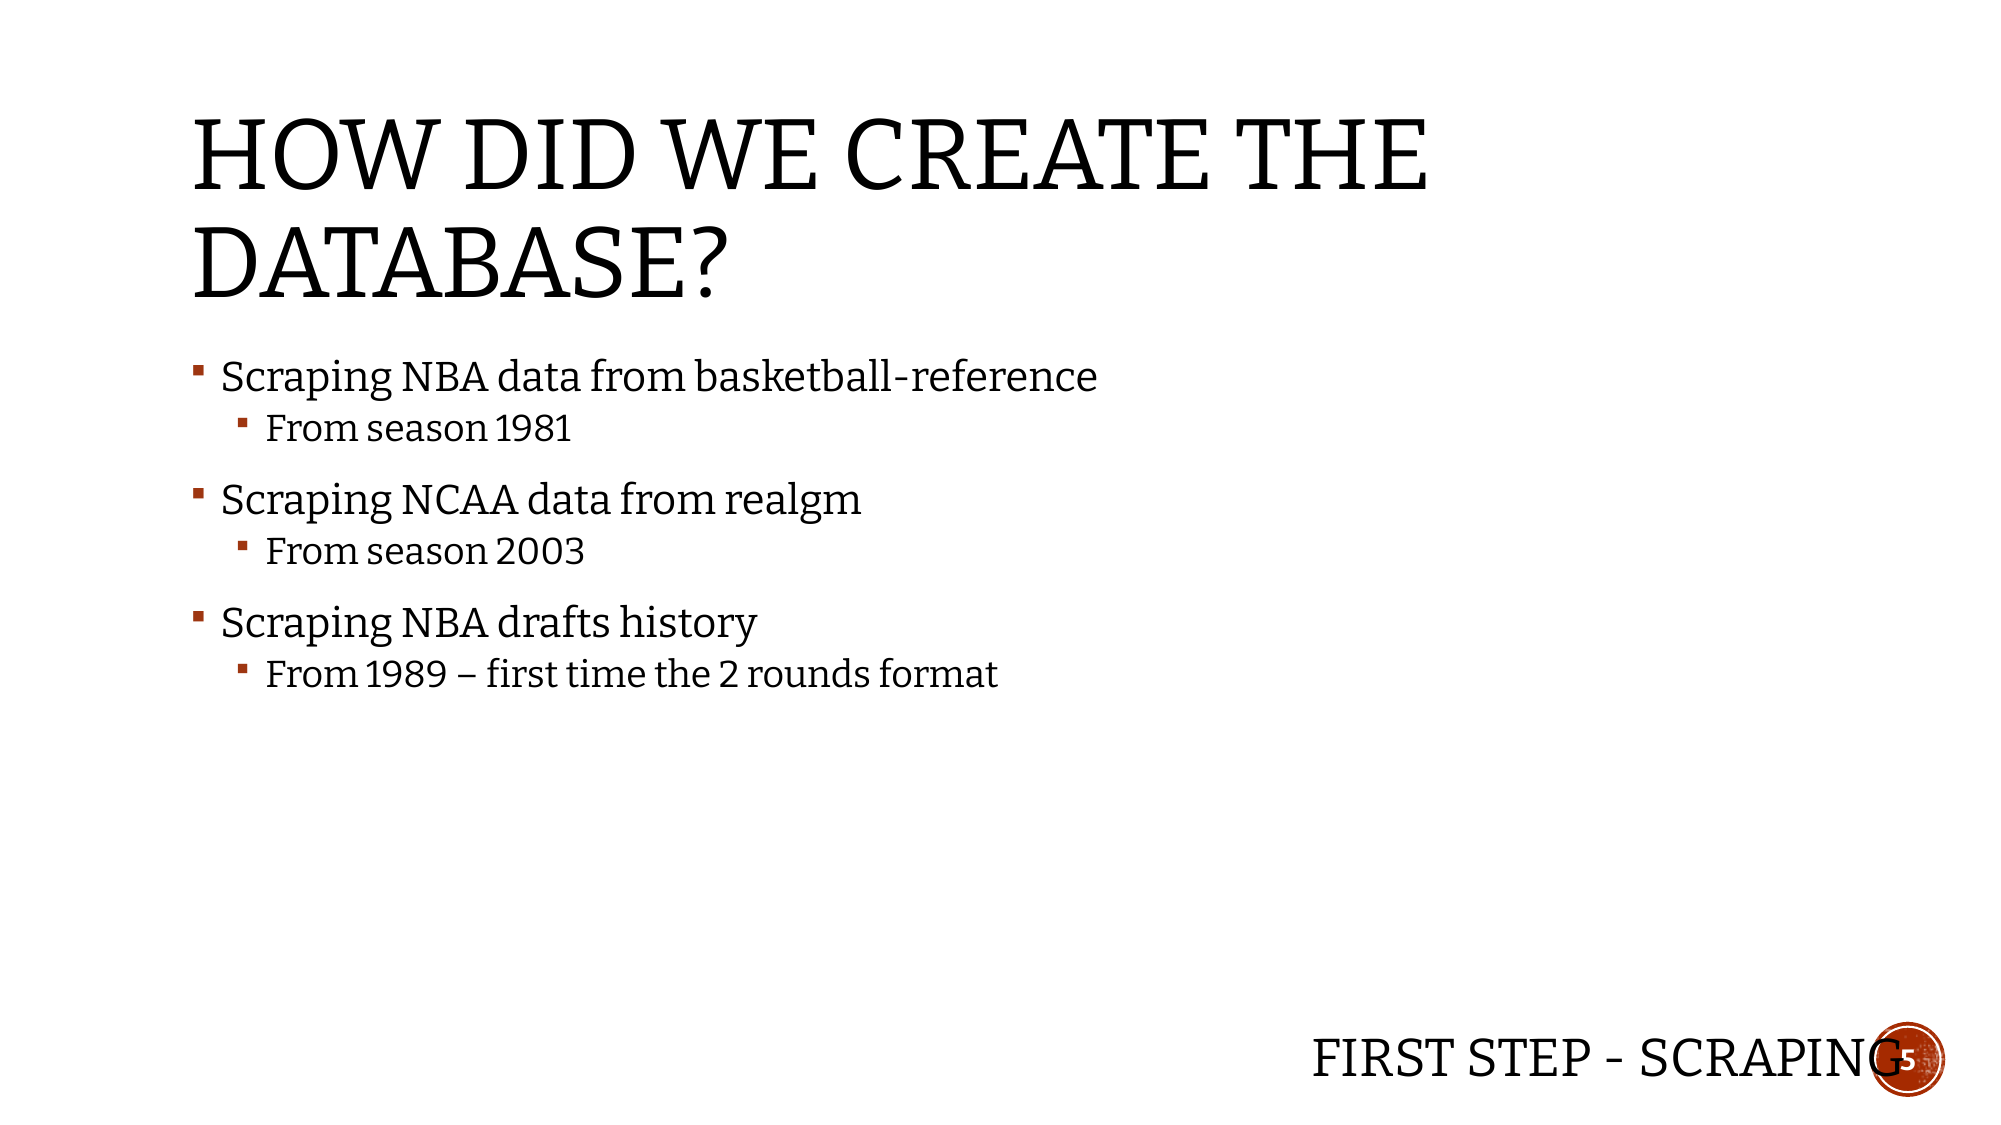

# How did we create the database?
Scraping NBA data from basketball-reference
From season 1981
Scraping NCAA data from realgm
From season 2003
Scraping NBA drafts history
From 1989 – first time the 2 rounds format
First step - scraping
5